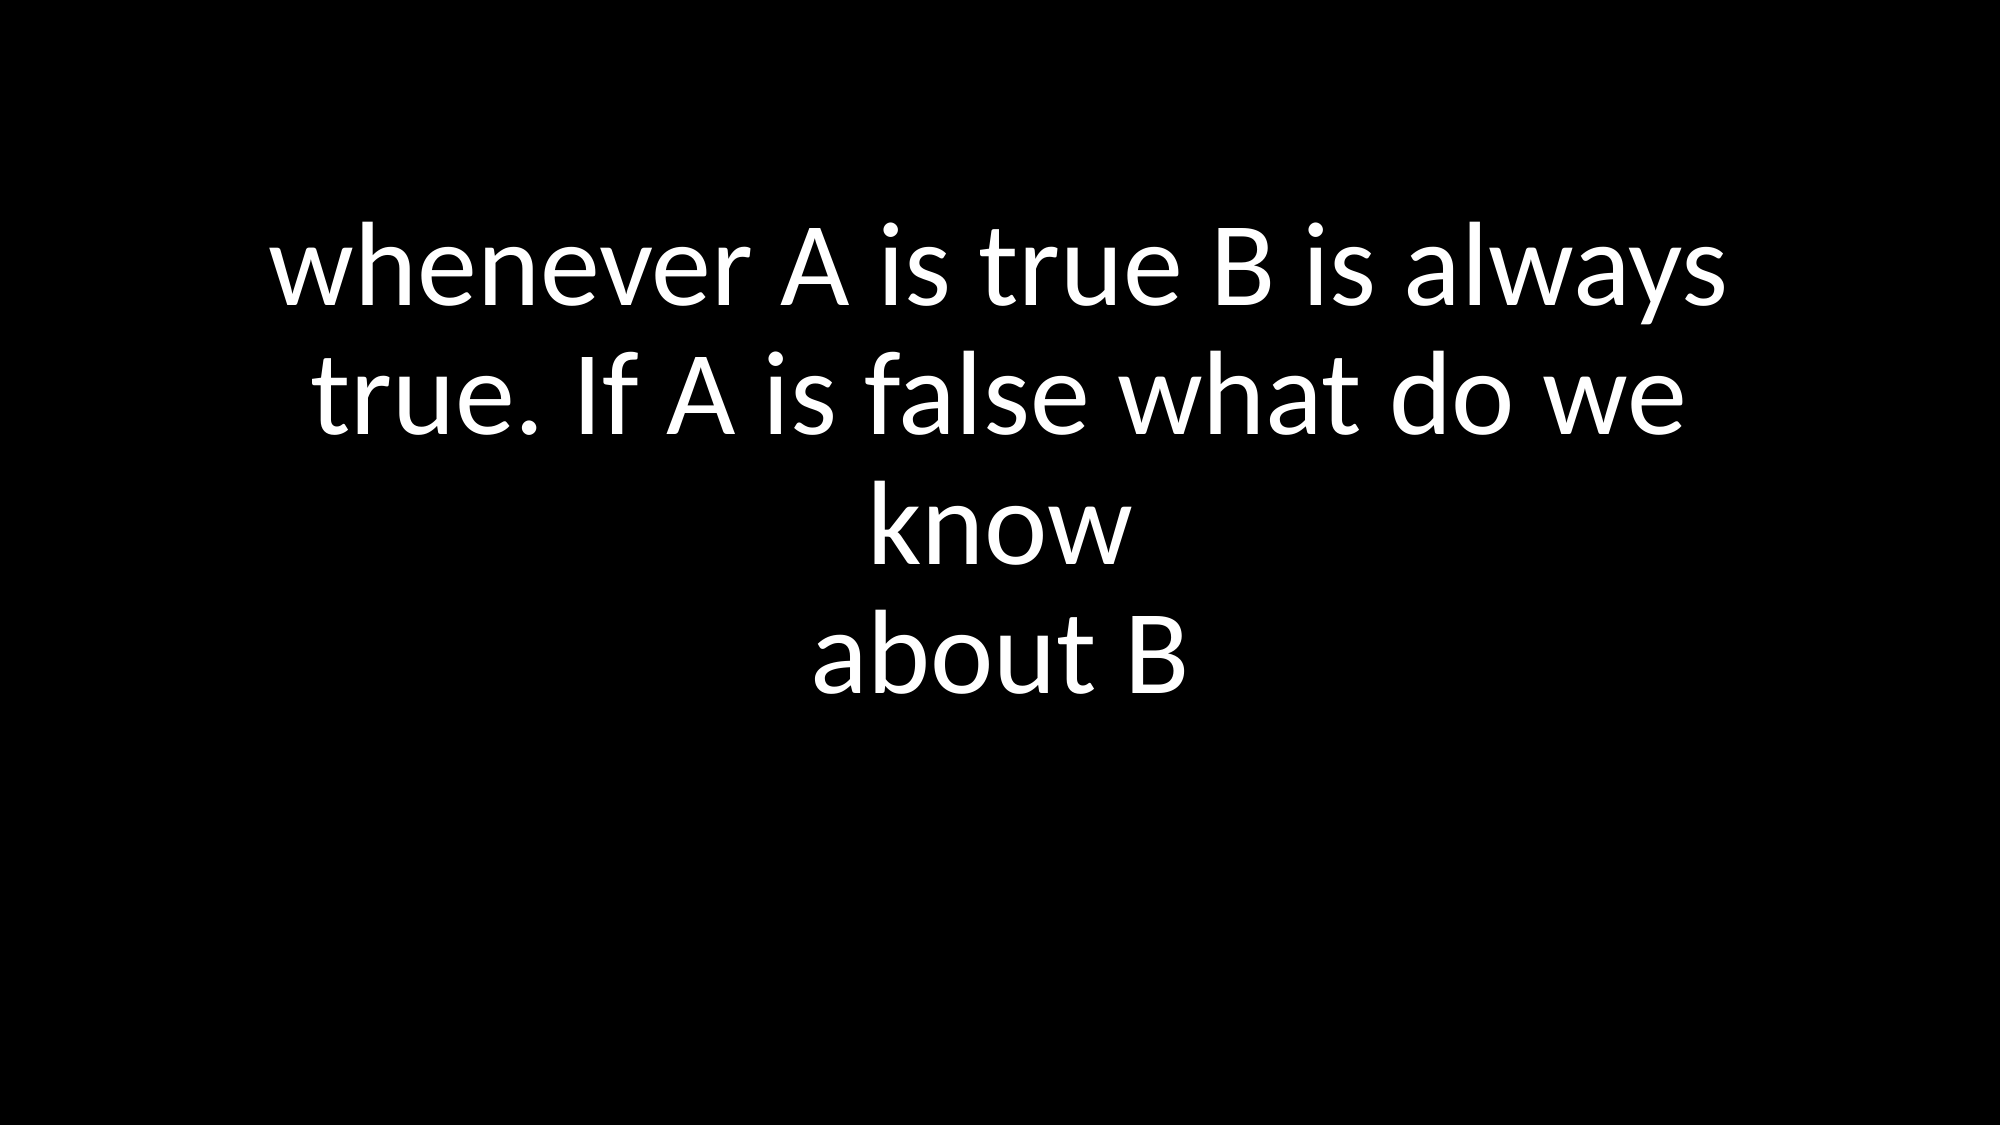

# whenever A is true B is always true. If A is false what do we know about B